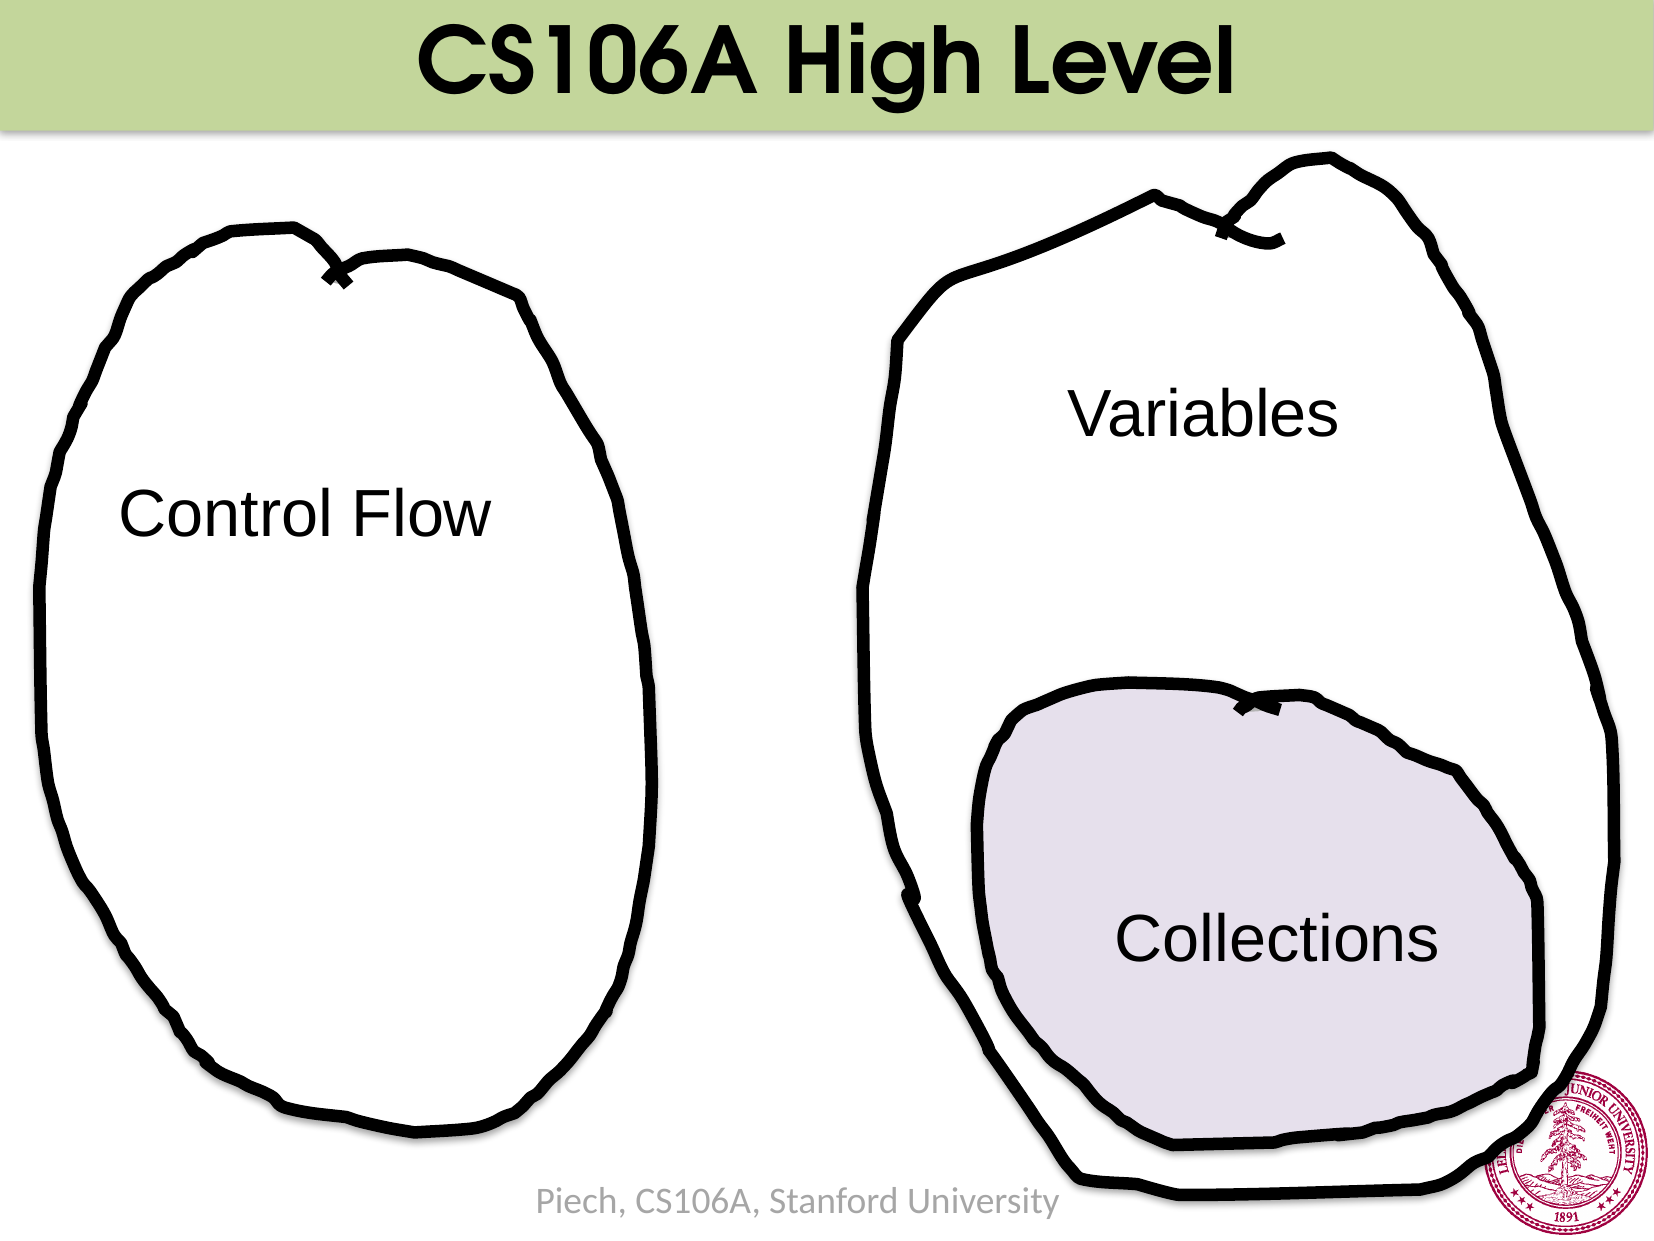

CS106A High Level

Variables
Control Flow

Collections